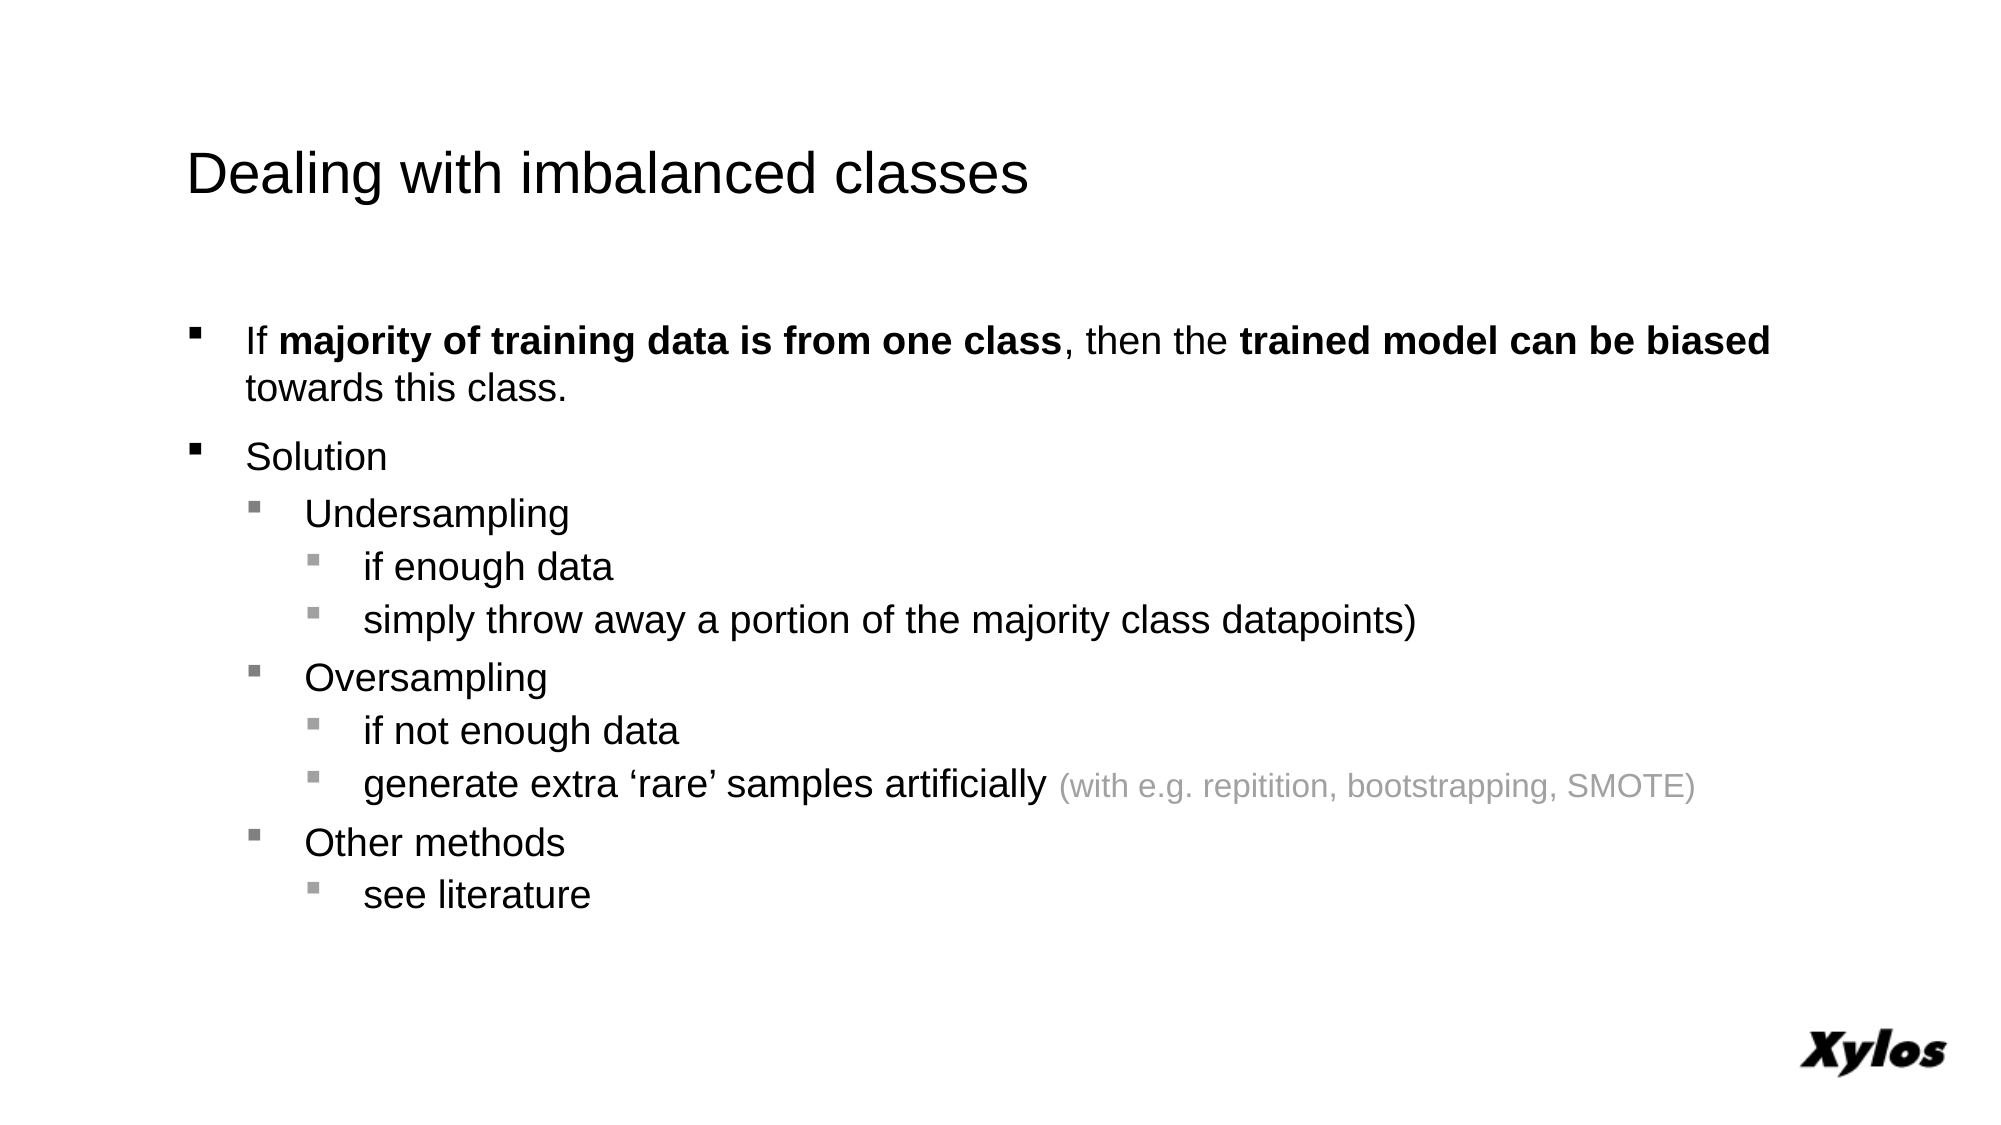

# Dealing with imbalanced classes
If majority of training data is from one class, then the trained model can be biased towards this class.
Solution
Undersampling
if enough data
simply throw away a portion of the majority class datapoints)
Oversampling
if not enough data
generate extra ‘rare’ samples artificially (with e.g. repitition, bootstrapping, SMOTE)
Other methods
see literature